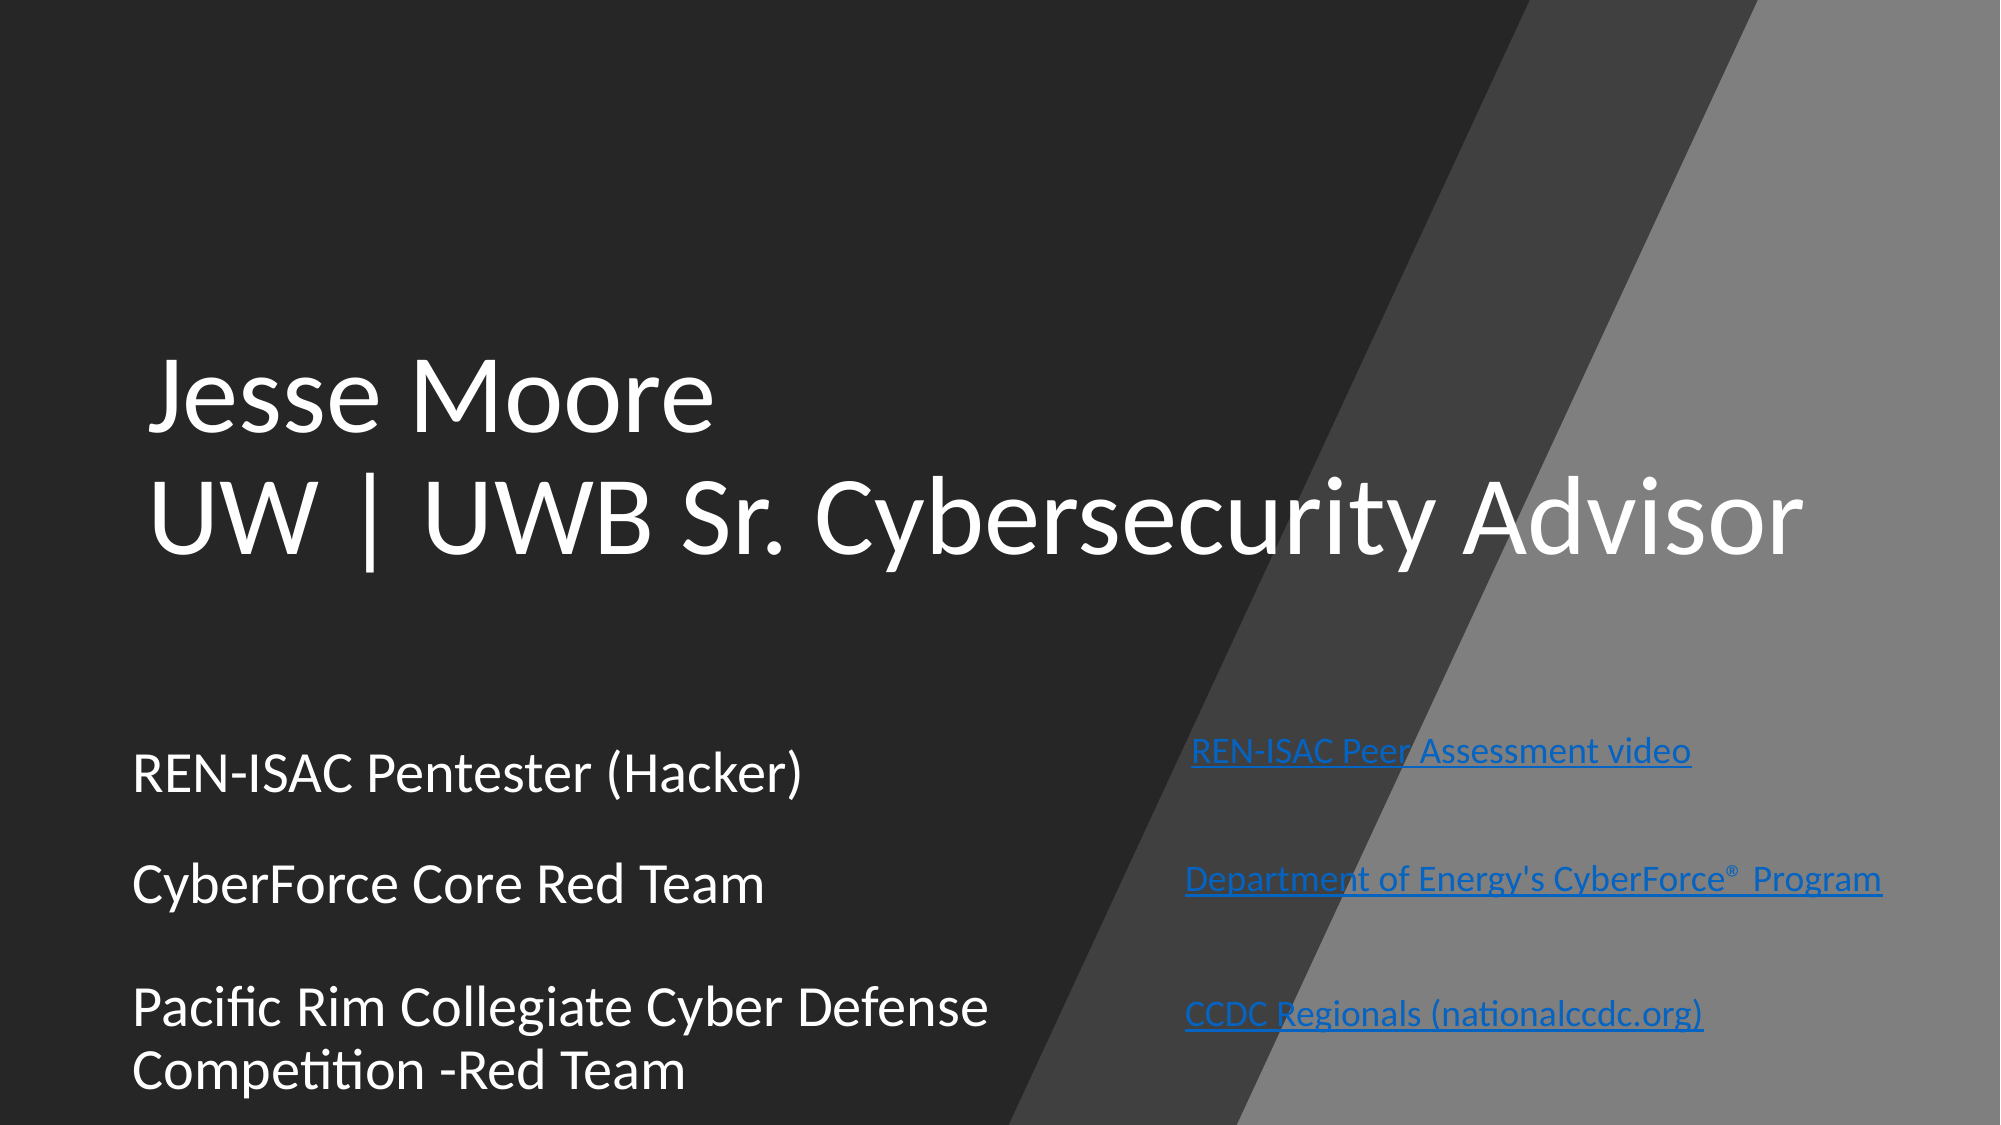

# Jesse Moore UW | UWB Sr. Cybersecurity Advisor
REN-ISAC Peer Assessment video
REN-ISAC Pentester (Hacker)
CyberForce Core Red Team

Department of Energy's CyberForce® Program
Pacific Rim Collegiate Cyber Defense Competition -Red Team

CCDC Regionals (nationalccdc.org)